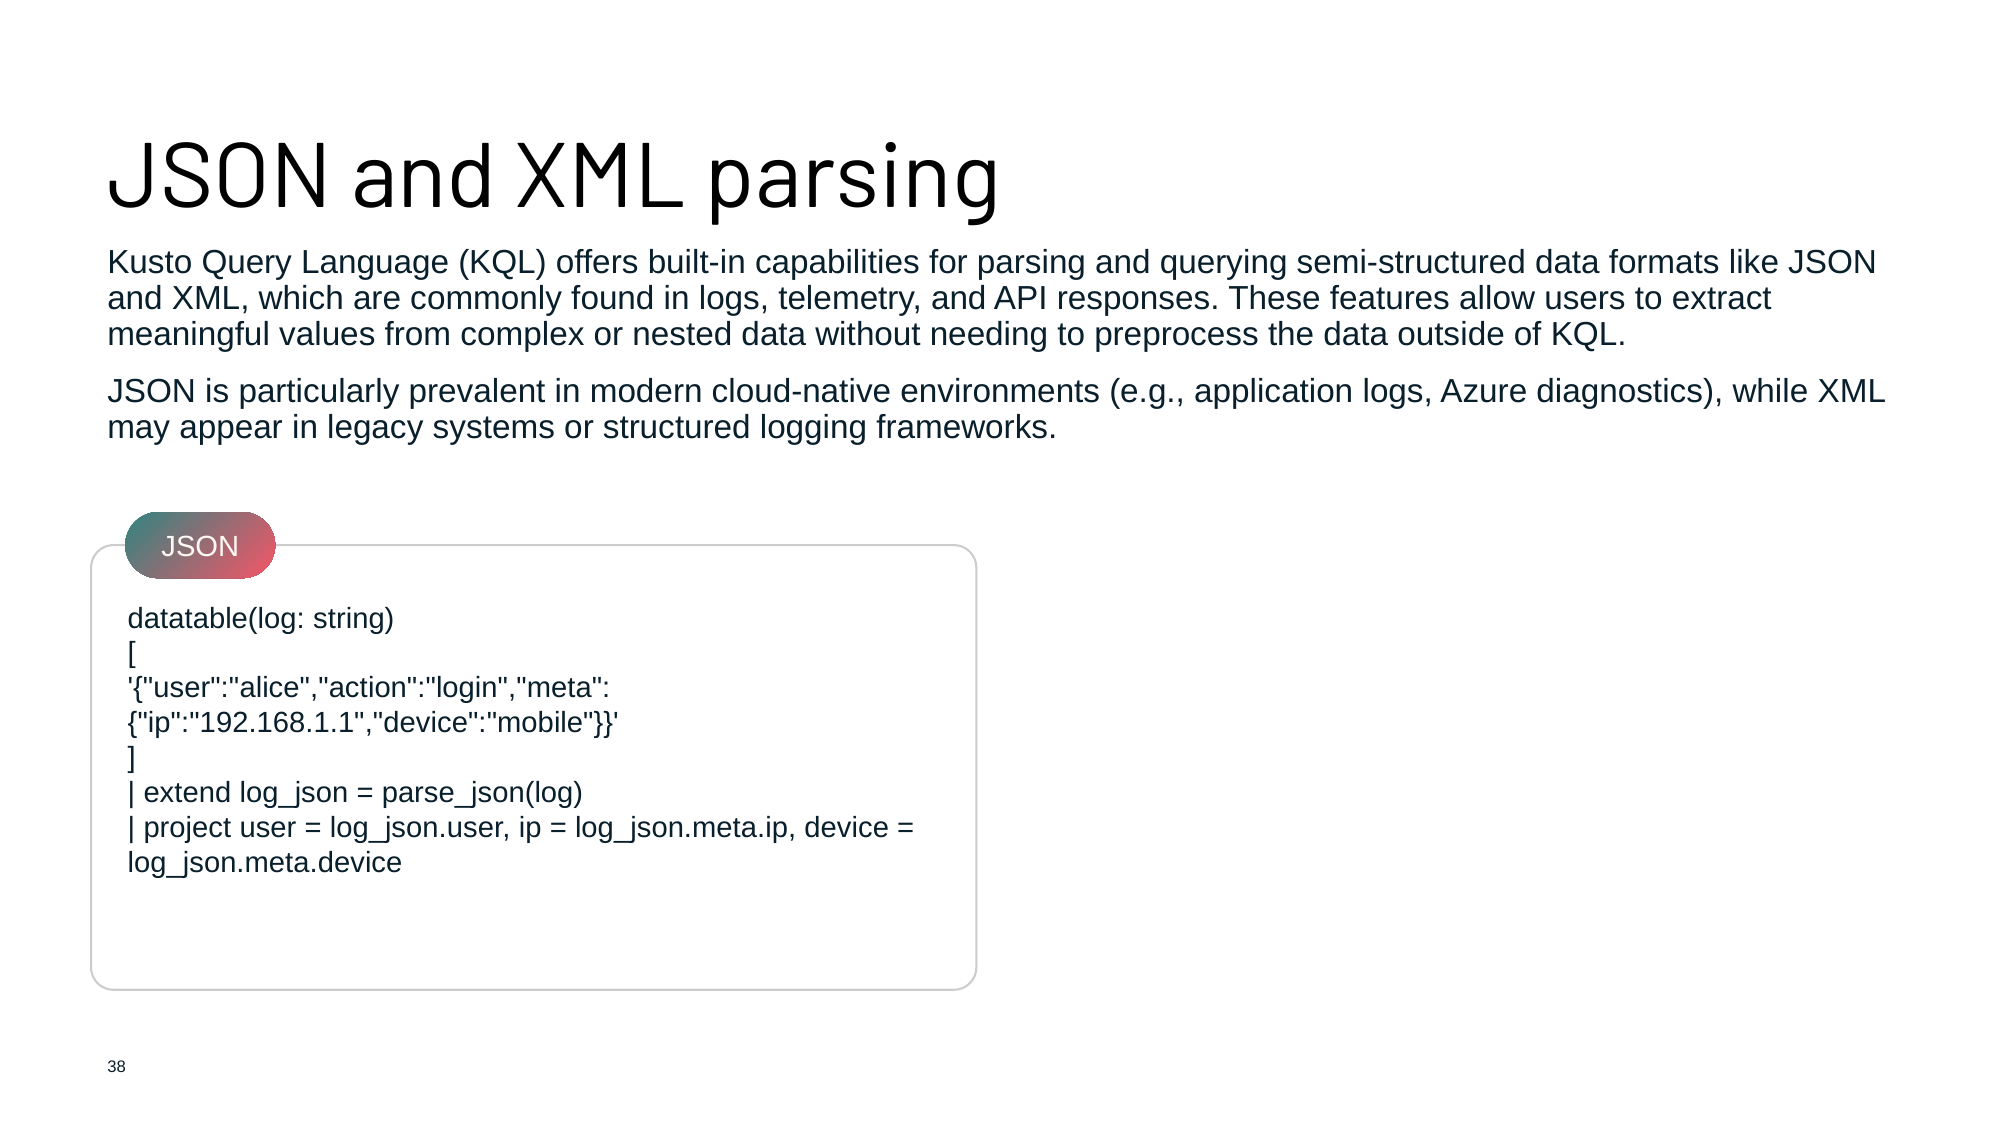

# JSON and XML parsing
Kusto Query Language (KQL) offers built-in capabilities for parsing and querying semi-structured data formats like JSON and XML, which are commonly found in logs, telemetry, and API responses. These features allow users to extract meaningful values from complex or nested data without needing to preprocess the data outside of KQL.
JSON is particularly prevalent in modern cloud-native environments (e.g., application logs, Azure diagnostics), while XML may appear in legacy systems or structured logging frameworks.
JSON
datatable(log: string)
[
'{"user":"alice","action":"login","meta":{"ip":"192.168.1.1","device":"mobile"}}'
]
| extend log_json = parse_json(log)
| project user = log_json.user, ip = log_json.meta.ip, device = log_json.meta.device
38